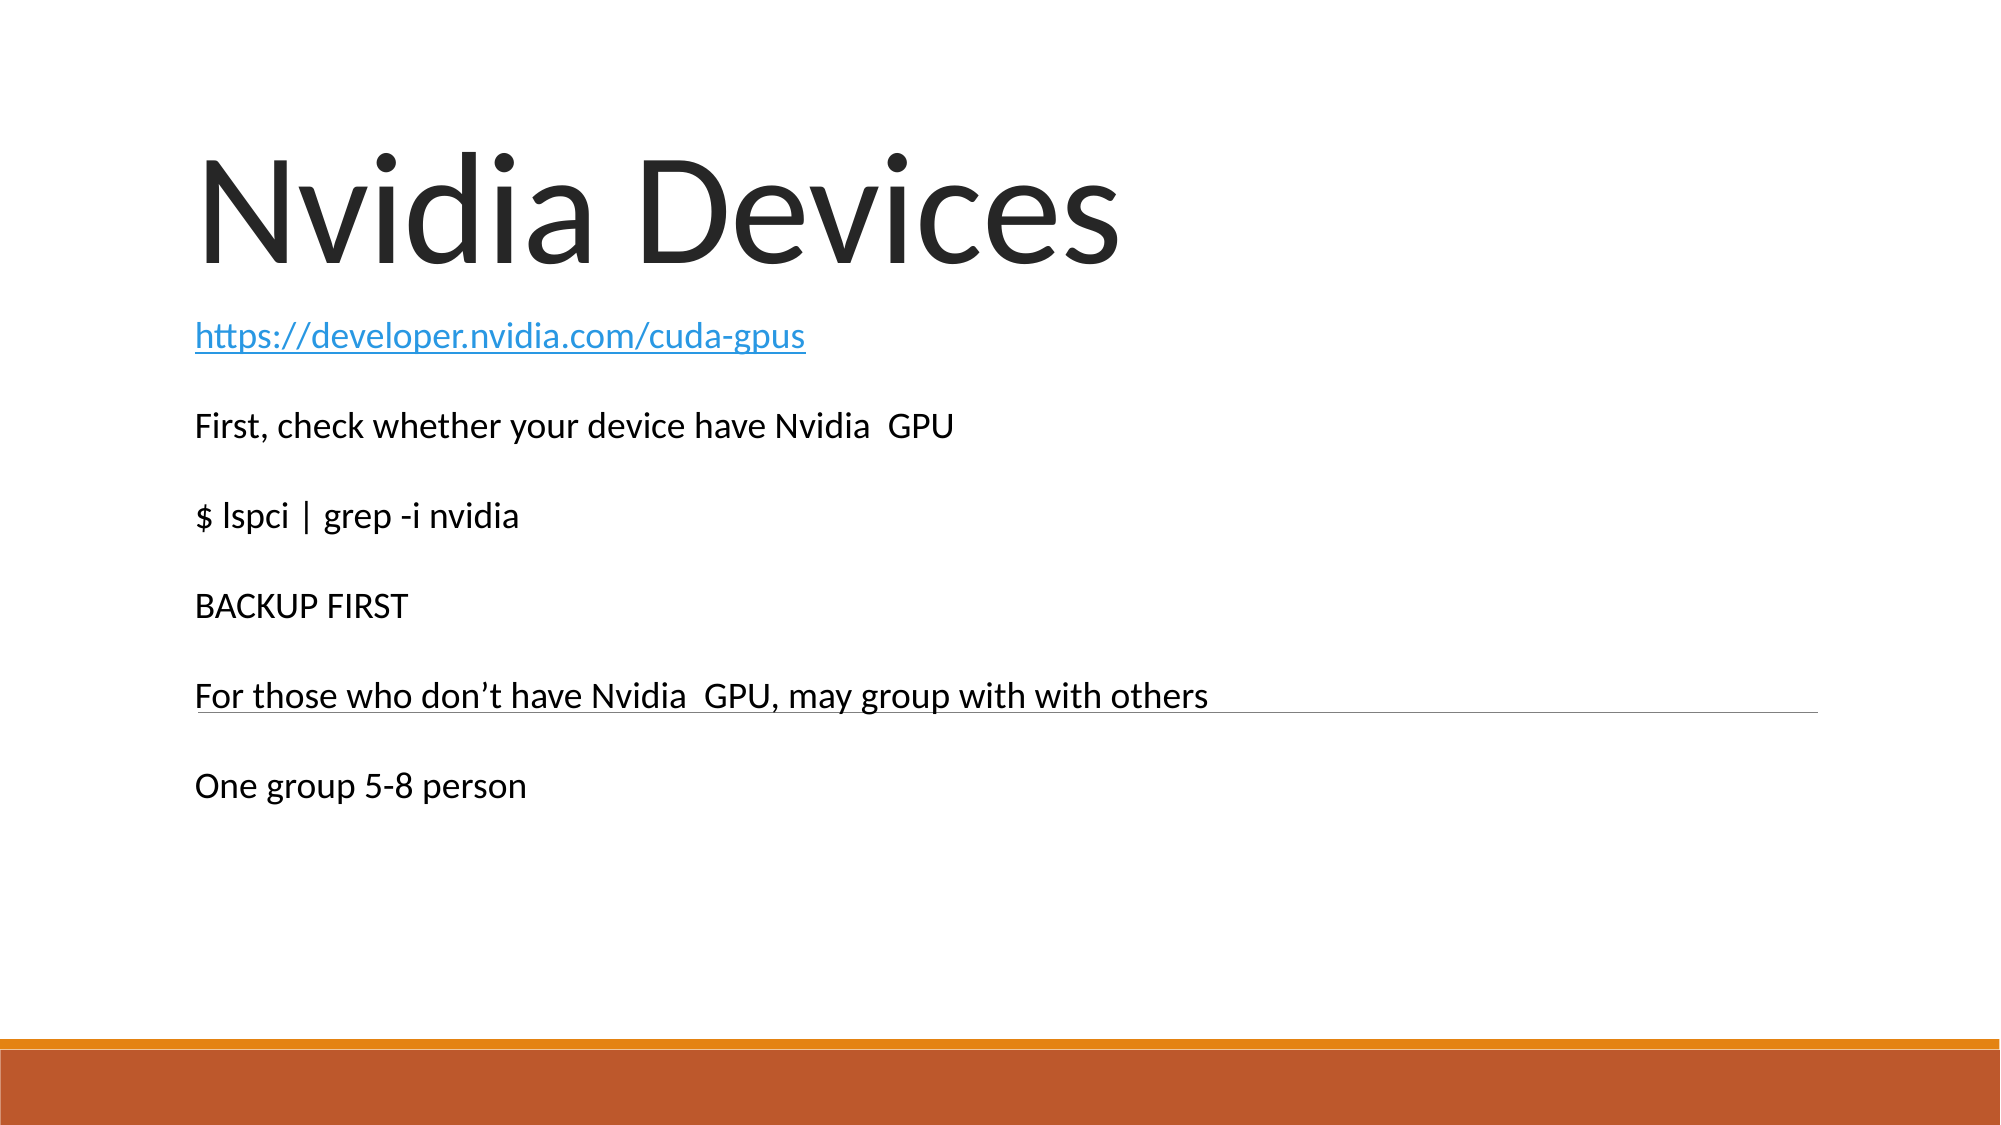

# Nvidia Devices
https://developer.nvidia.com/cuda-gpus

First, check whether your device have Nvidia  GPU

$ lspci | grep -i nvidia

BACKUP FIRST

For those who don’t have Nvidia  GPU, may group with with others

One group 5-8 person